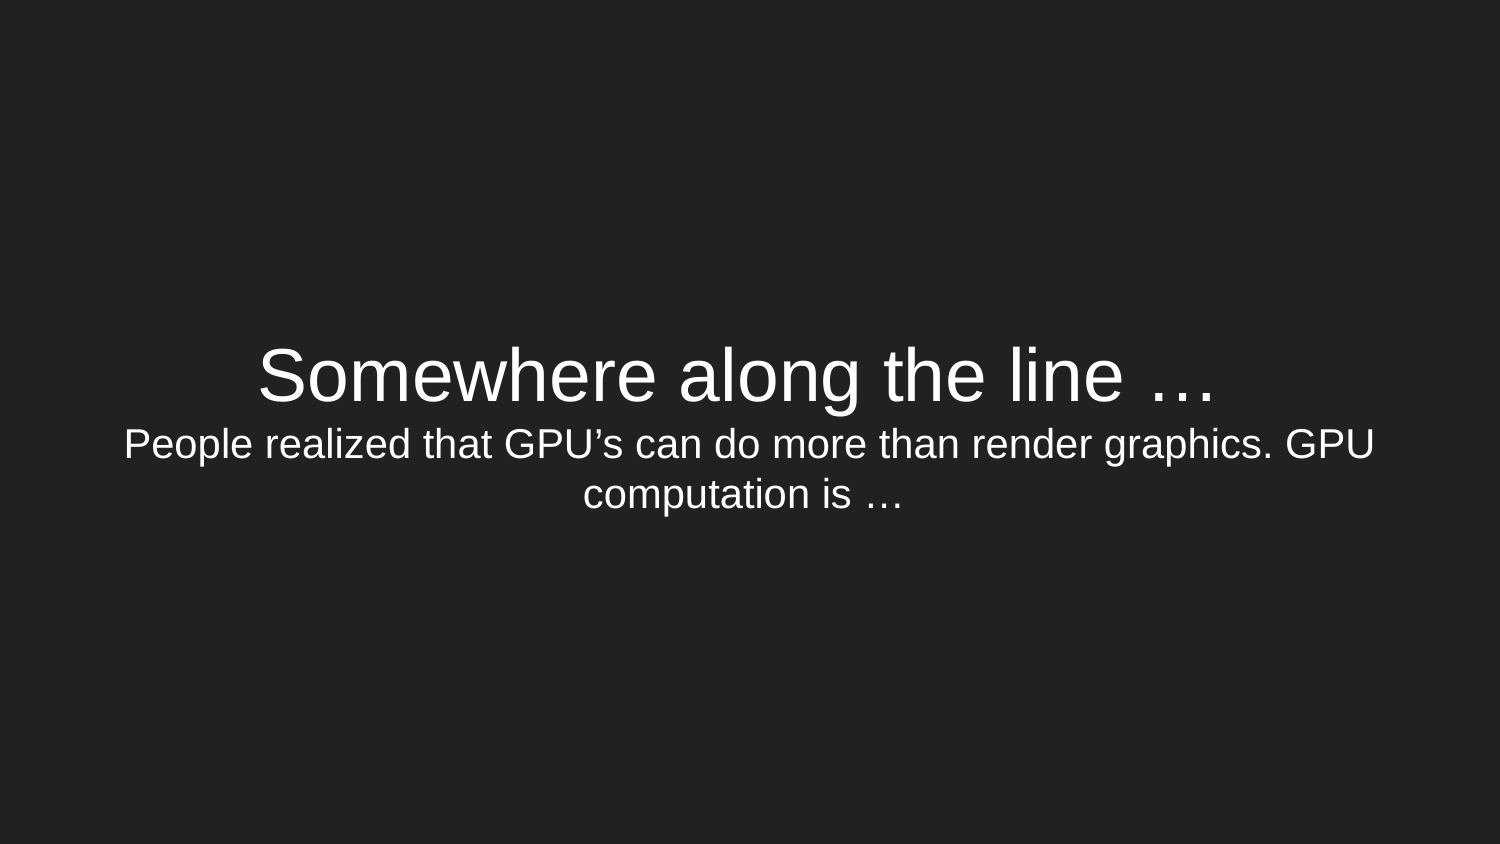

# Somewhere along the line …
People realized that GPU’s can do more than render graphics. GPU computation is …